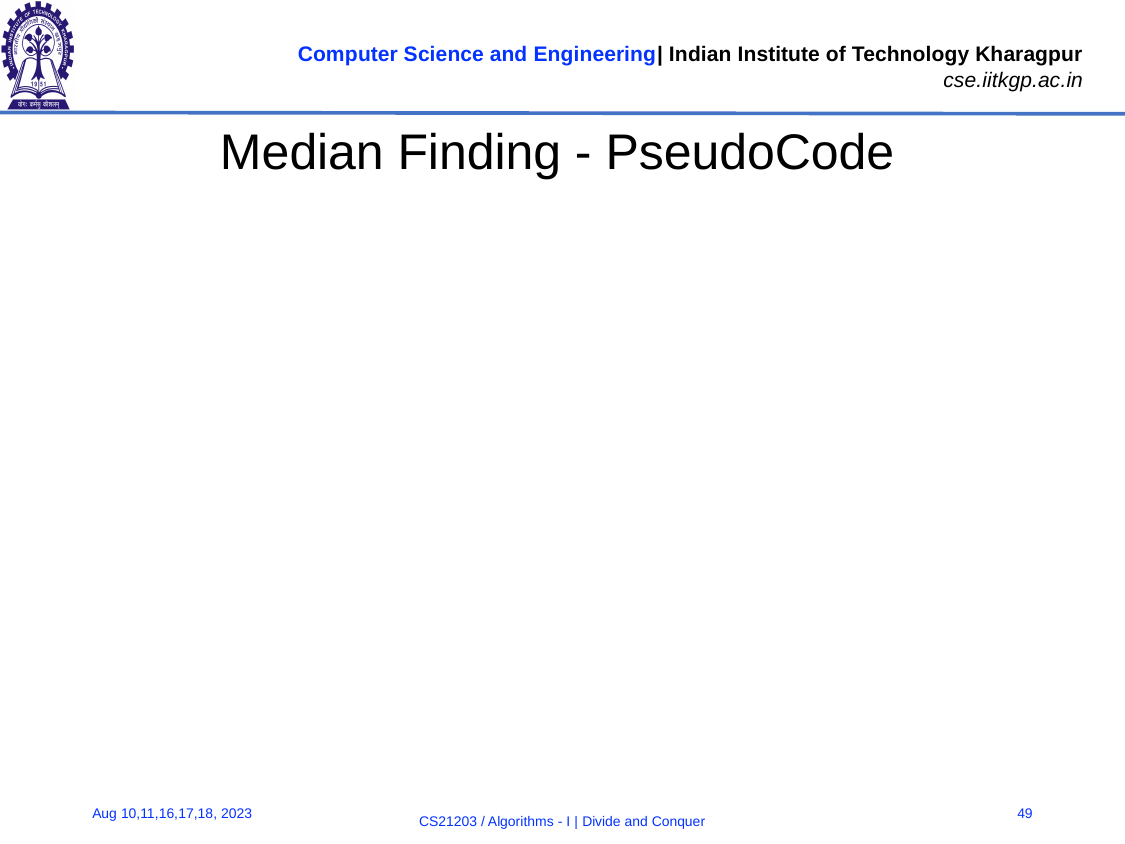

# Median Finding - PseudoCode
49
Aug 10,11,16,17,18, 2023

CS21203 / Algorithms - I | Divide and Conquer